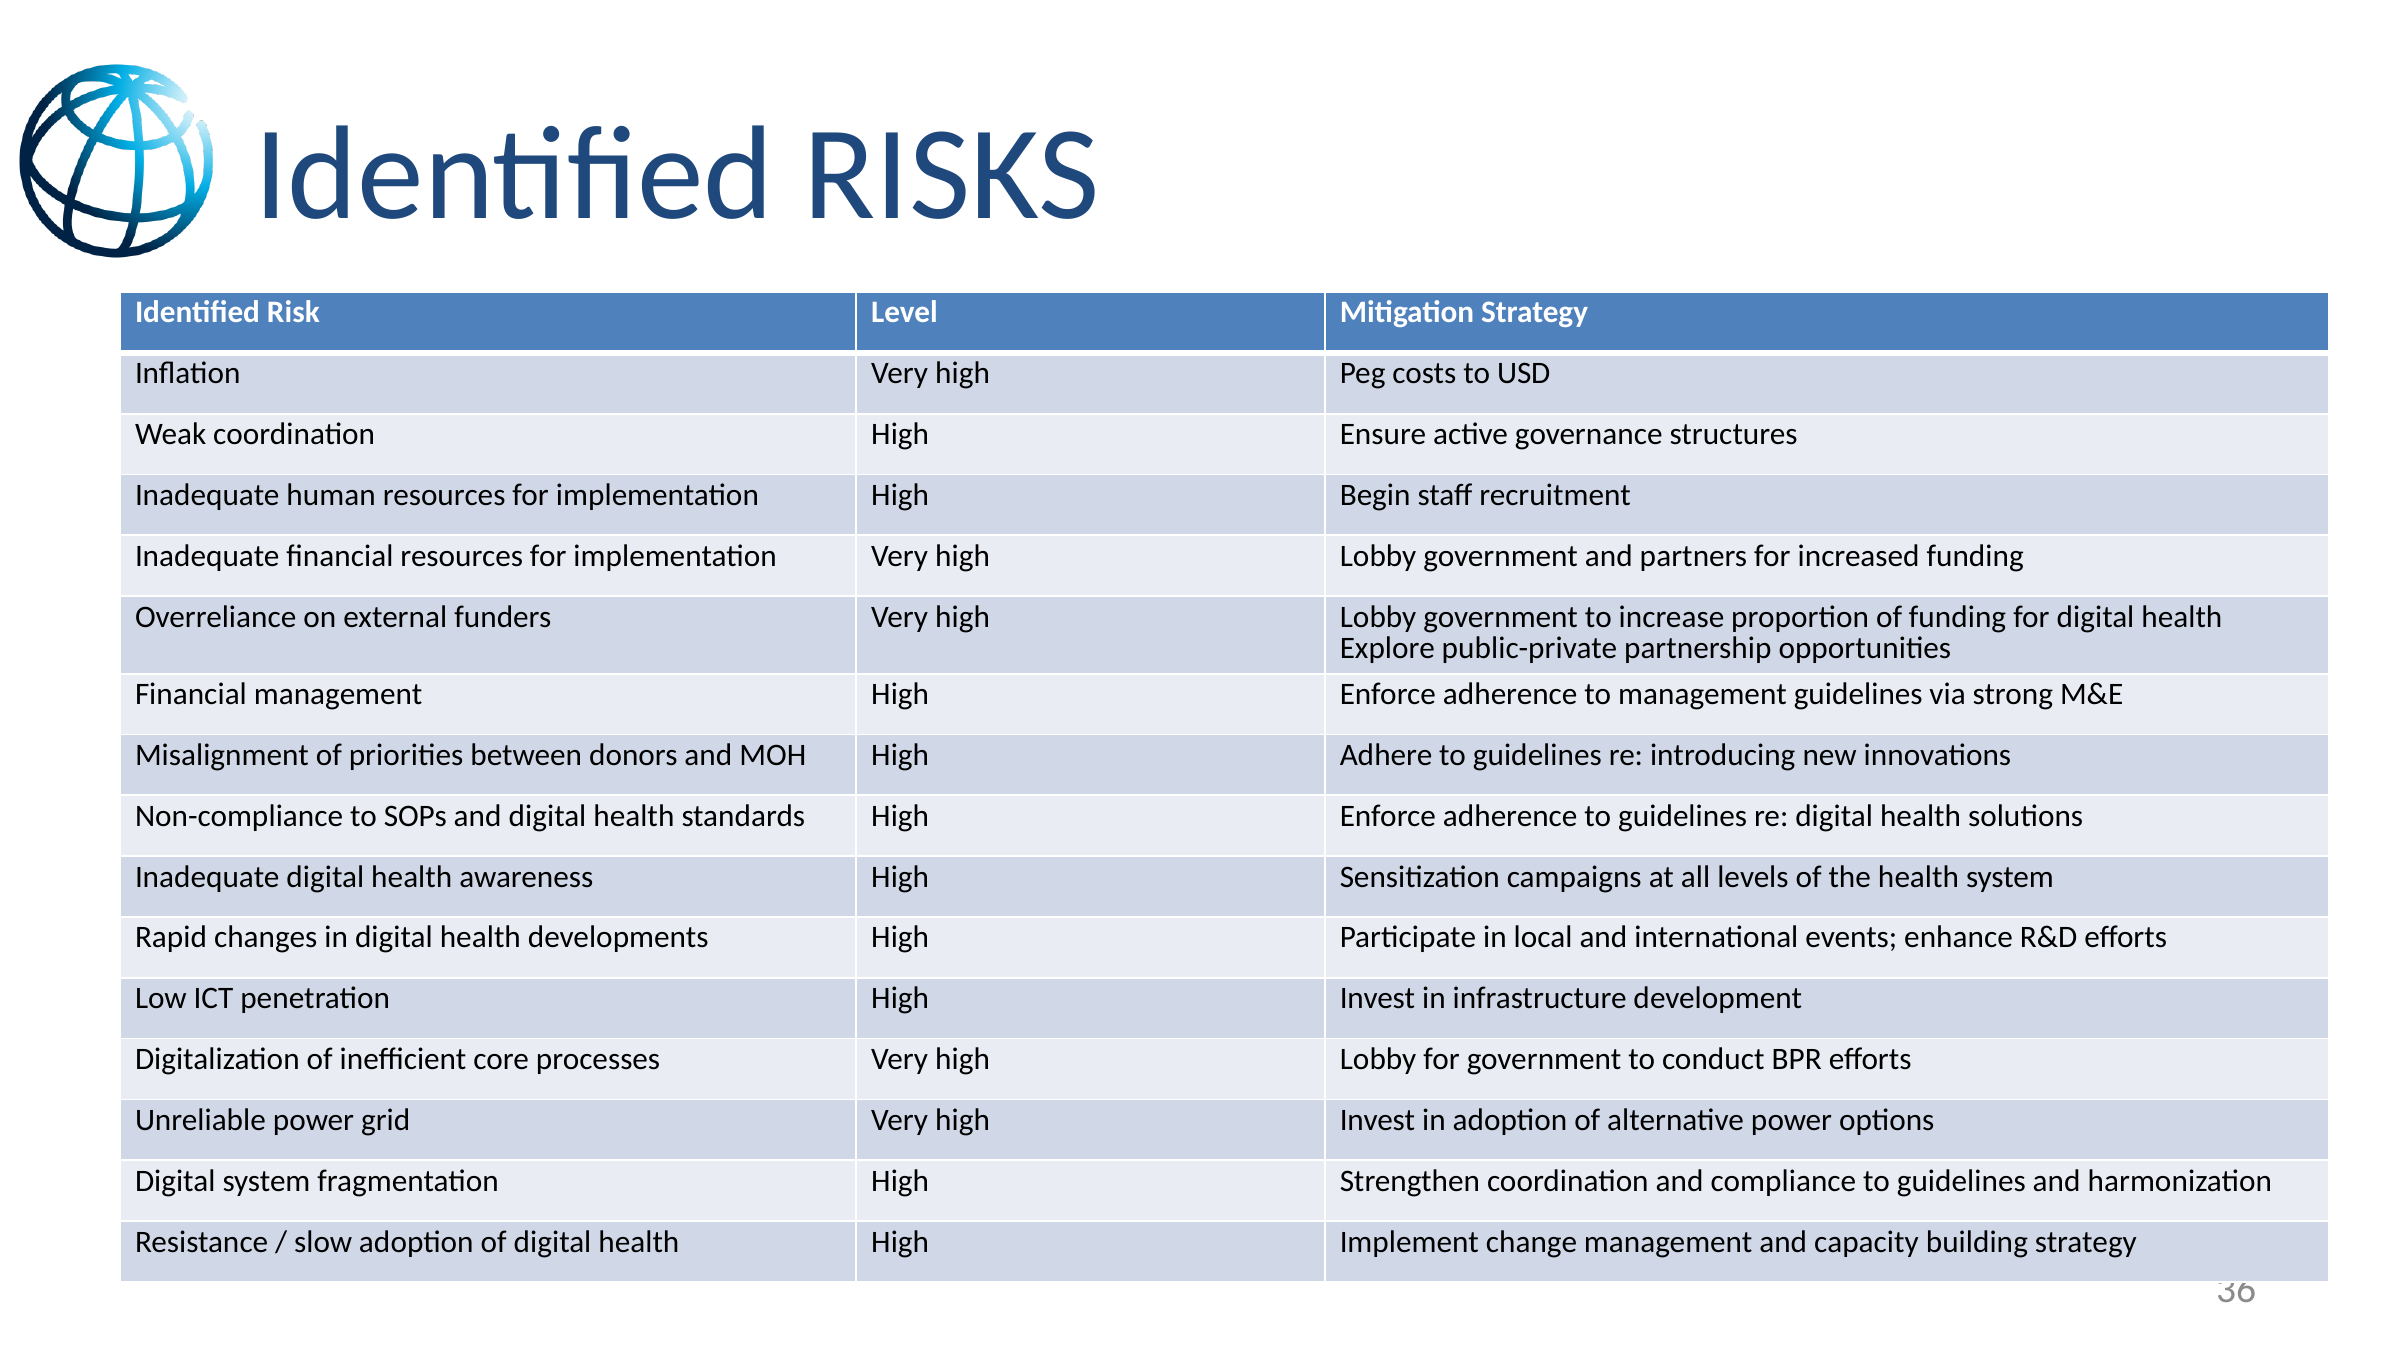

# Identified RISKS
| Identified Risk | Level | Mitigation Strategy |
| --- | --- | --- |
| Inflation | Very high | Peg costs to USD |
| Weak coordination | High | Ensure active governance structures |
| Inadequate human resources for implementation | High | Begin staff recruitment |
| Inadequate financial resources for implementation | Very high | Lobby government and partners for increased funding |
| Overreliance on external funders | Very high | Lobby government to increase proportion of funding for digital health Explore public-private partnership opportunities |
| Financial management | High | Enforce adherence to management guidelines via strong M&E |
| Misalignment of priorities between donors and MOH | High | Adhere to guidelines re: introducing new innovations |
| Non-compliance to SOPs and digital health standards | High | Enforce adherence to guidelines re: digital health solutions |
| Inadequate digital health awareness | High | Sensitization campaigns at all levels of the health system |
| Rapid changes in digital health developments | High | Participate in local and international events; enhance R&D efforts |
| Low ICT penetration | High | Invest in infrastructure development |
| Digitalization of inefficient core processes | Very high | Lobby for government to conduct BPR efforts |
| Unreliable power grid | Very high | Invest in adoption of alternative power options |
| Digital system fragmentation | High | Strengthen coordination and compliance to guidelines and harmonization |
| Resistance / slow adoption of digital health | High | Implement change management and capacity building strategy |
36